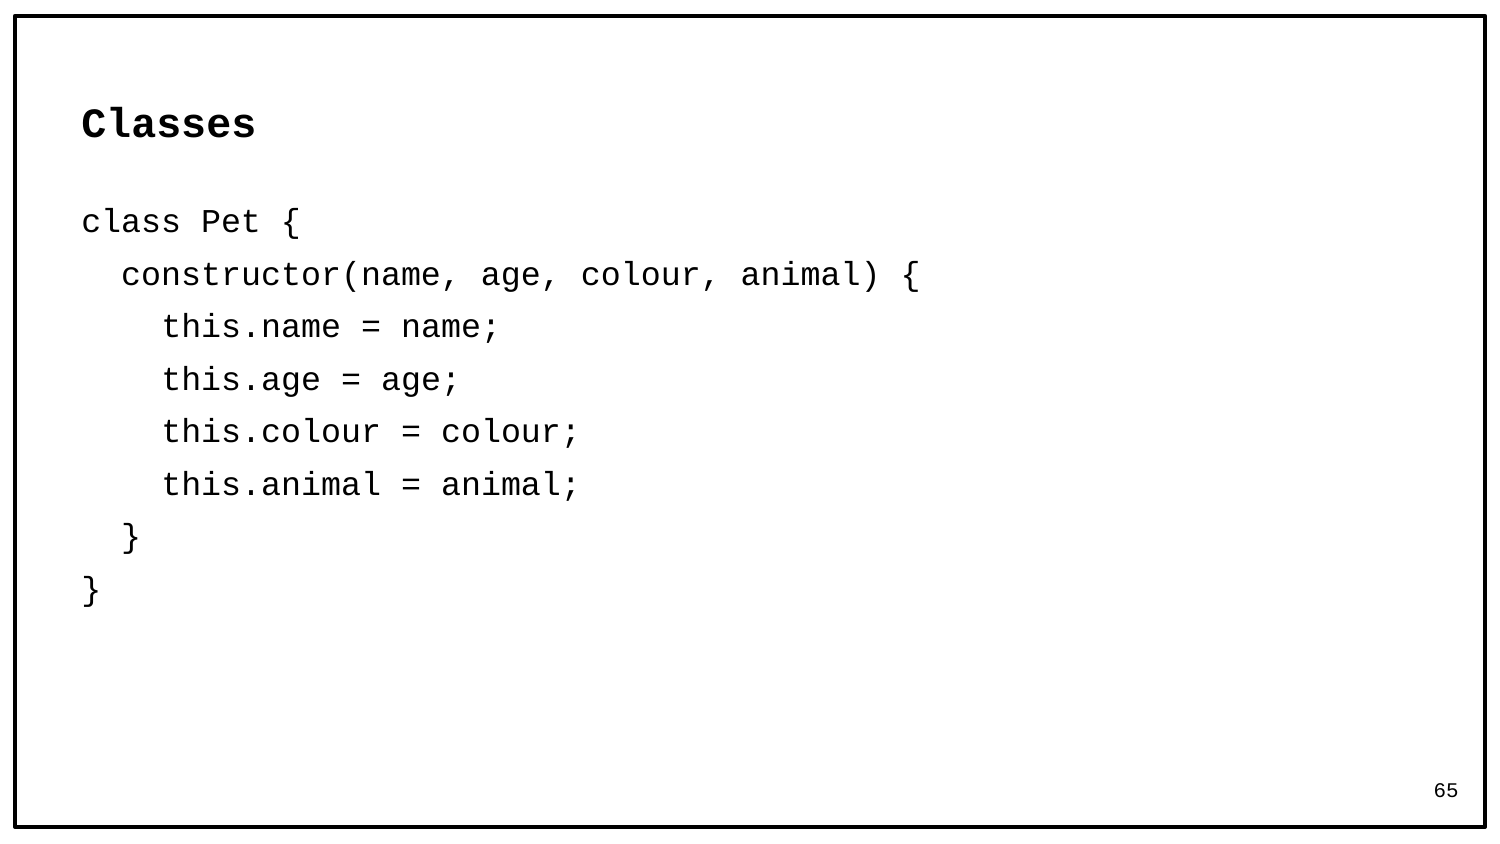

# Classes
class Pet {
  constructor(name, age, colour, animal) {
    this.name = name;
    this.age = age;
    this.colour = colour;
    this.animal = animal;
  }
}
65